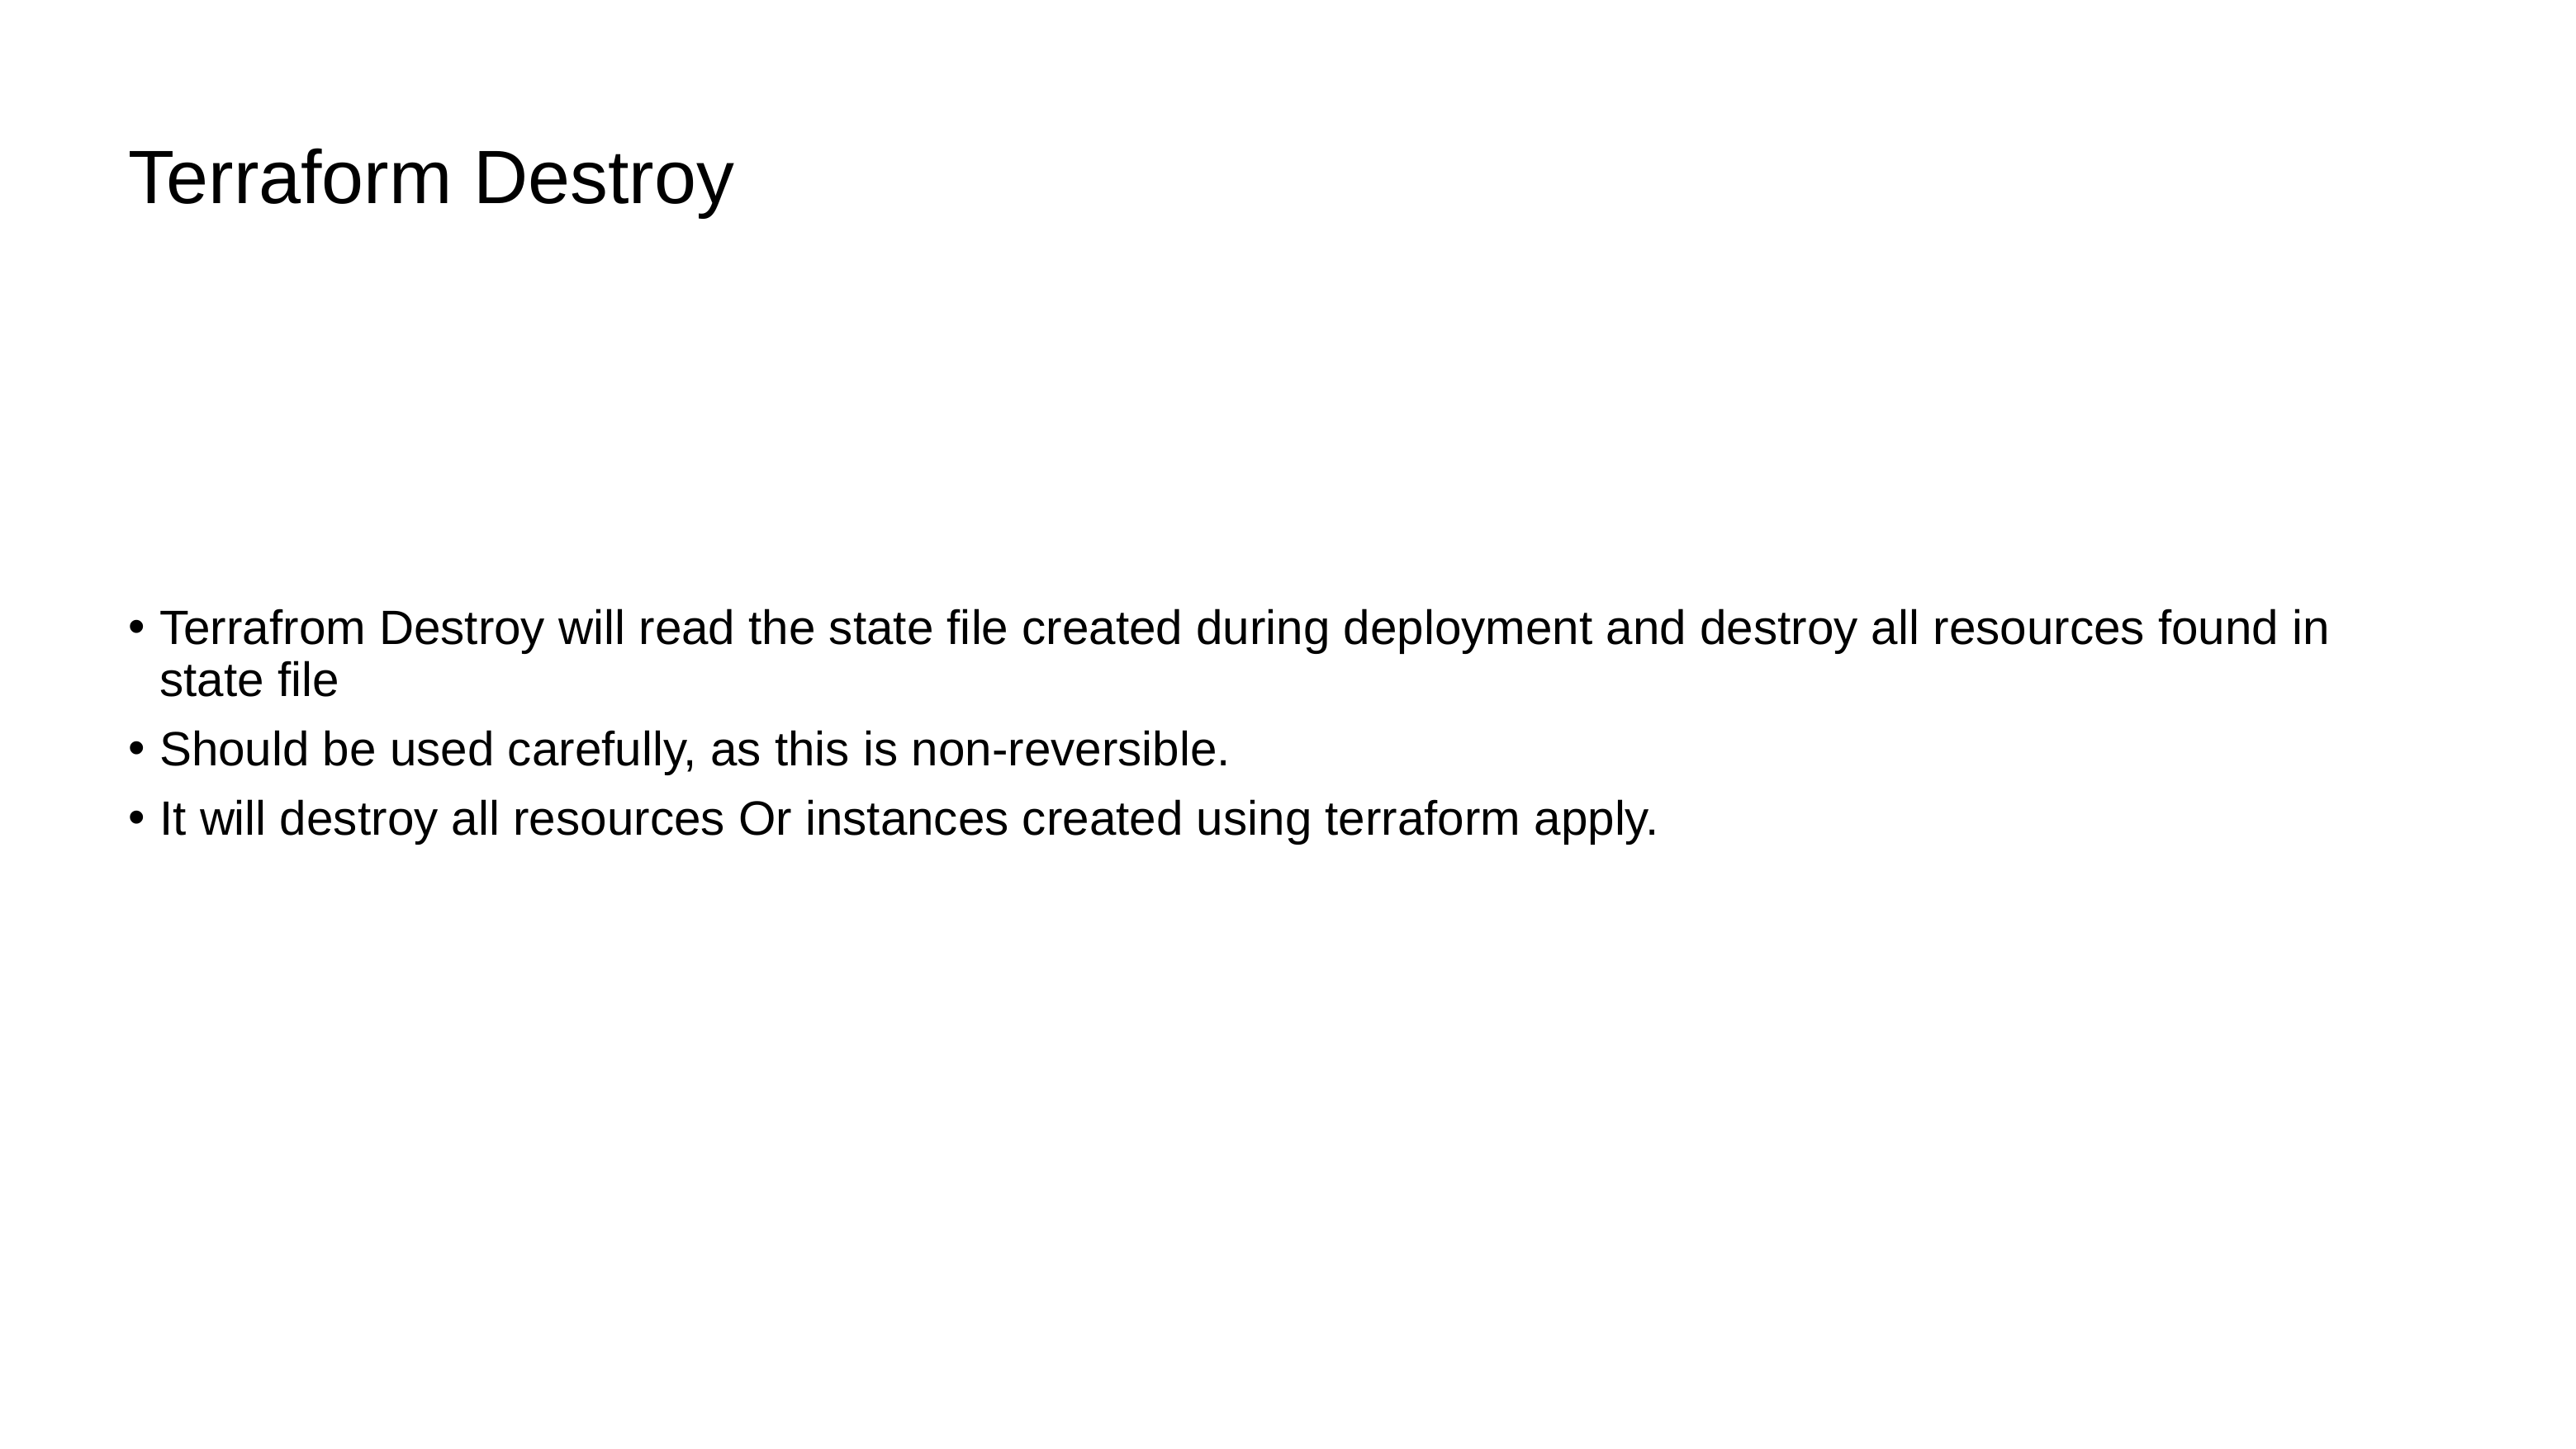

# Terraform Destroy
Terrafrom Destroy will read the state file created during deployment and destroy all resources found in state file
Should be used carefully, as this is non-reversible.
It will destroy all resources Or instances created using terraform apply.